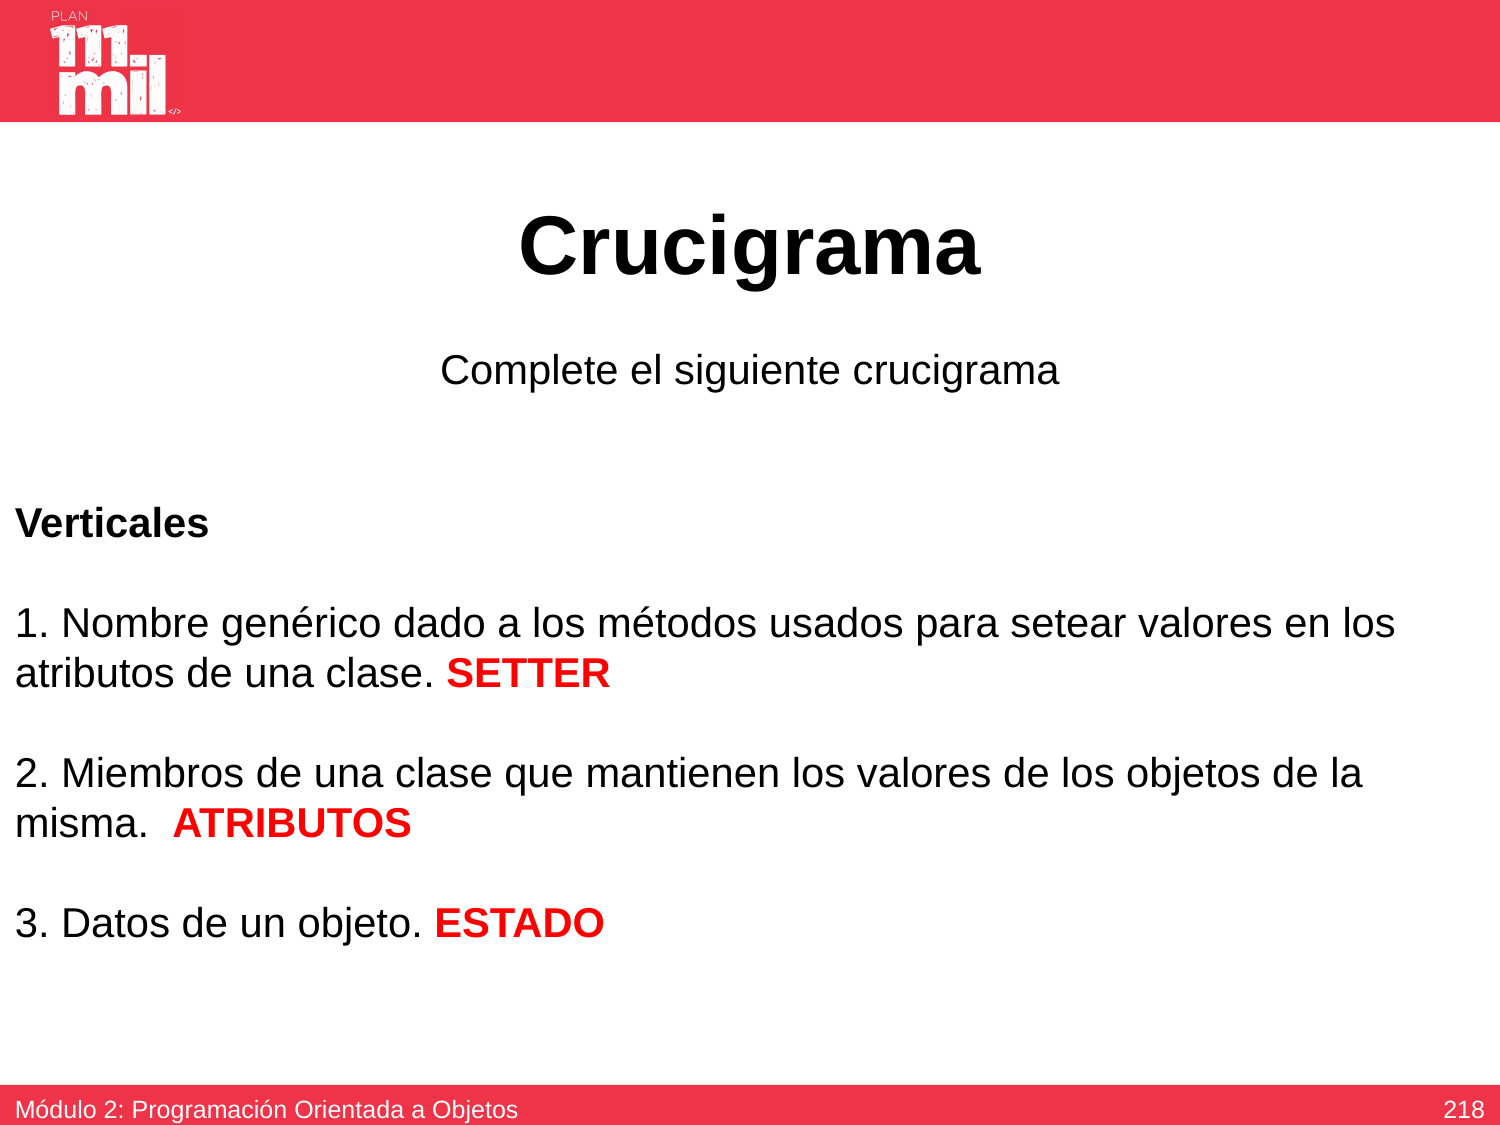

# Crucigrama
Complete el siguiente crucigrama
Verticales

1. Nombre genérico dado a los métodos usados para setear valores en los atributos de una clase. SETTER

2. Miembros de una clase que mantienen los valores de los objetos de la misma.  ATRIBUTOS

3. Datos de un objeto. ESTADO
218
Módulo 2: Programación Orientada a Objetos